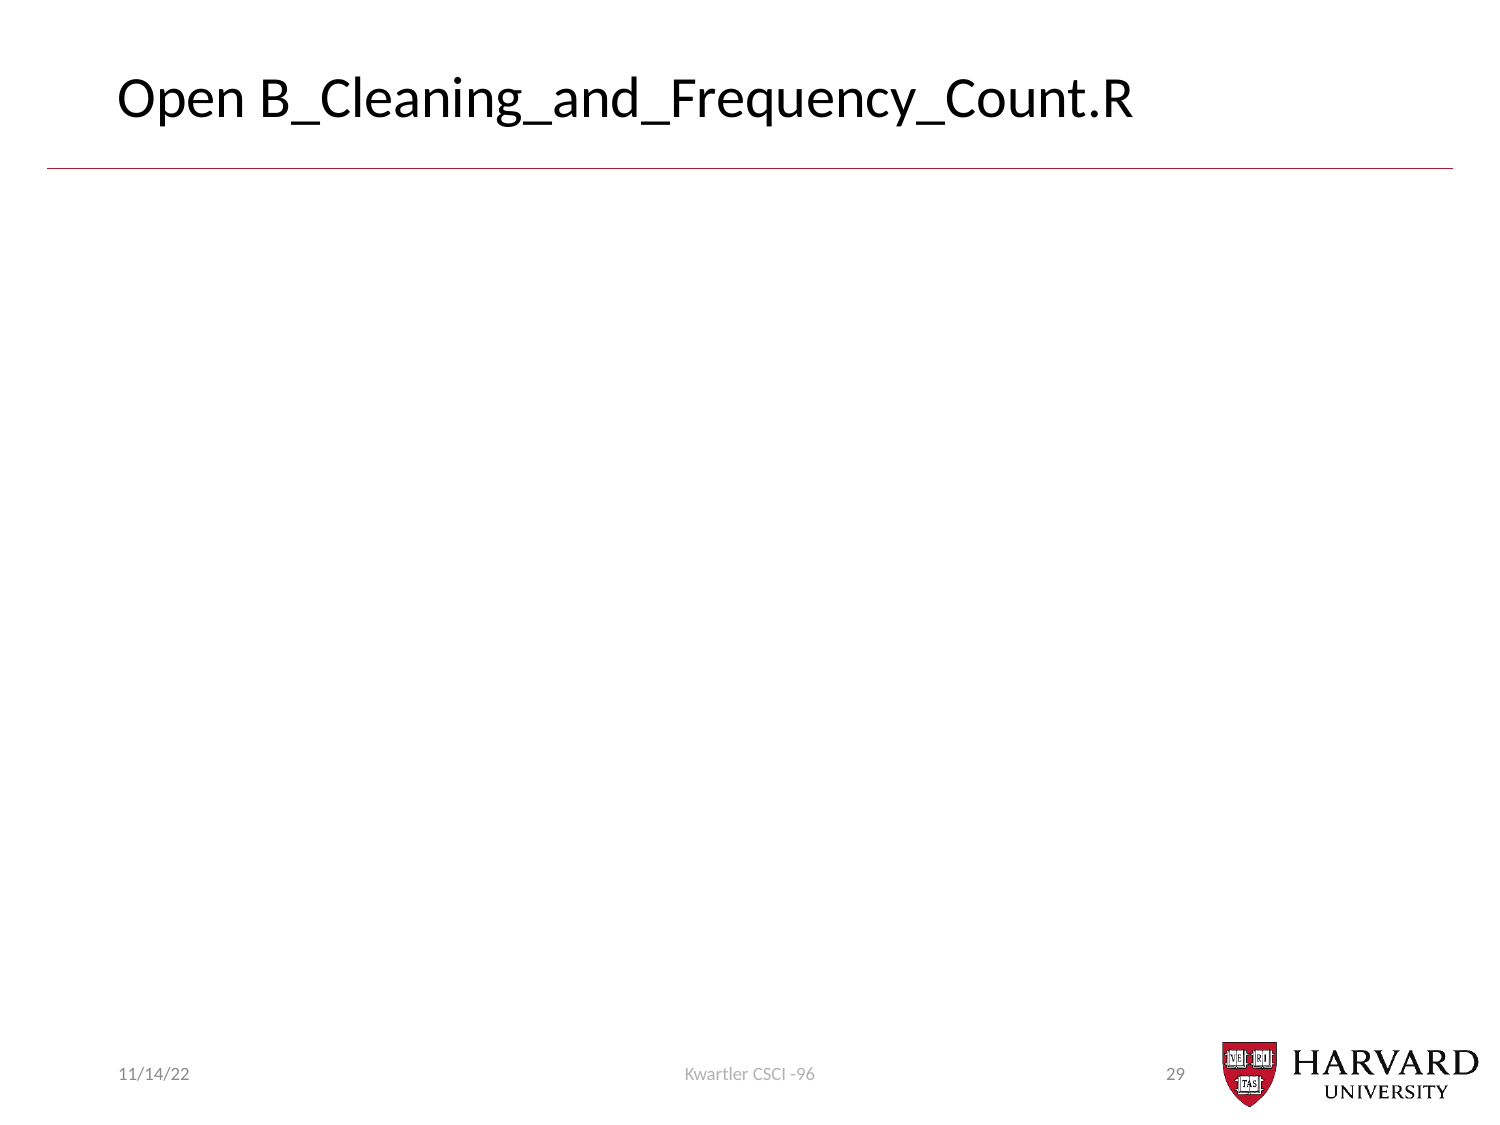

Open B_Cleaning_and_Frequency_Count.R
11/14/22
Kwartler CSCI -96
29